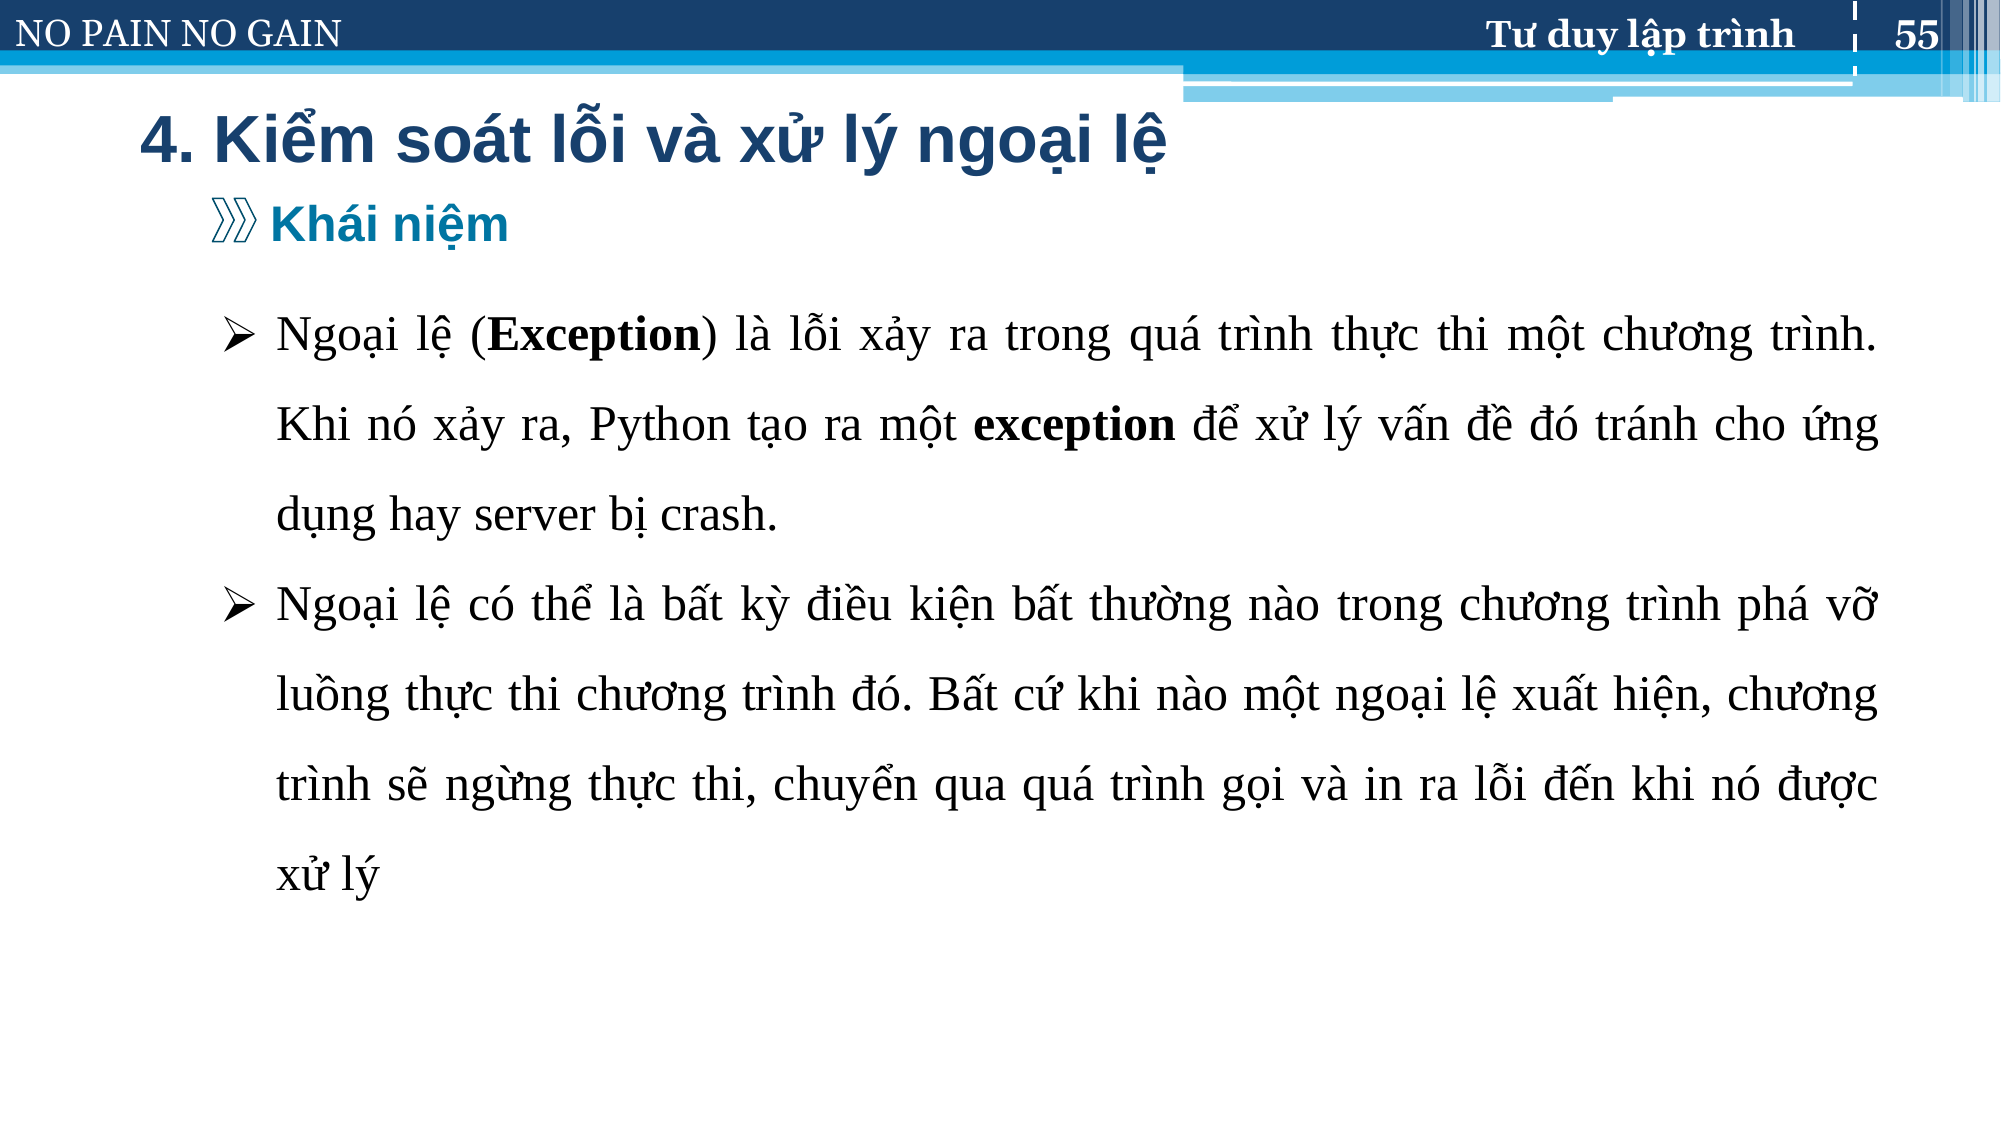

55
# 4. Kiểm soát lỗi và xử lý ngoại lệ
Khái niệm

Ngoại lệ (Exception) là lỗi xảy ra trong quá trình thực thi một chương trình. Khi nó xảy ra, Python tạo ra một exception để xử lý vấn đề đó tránh cho ứng dụng hay server bị crash.
Ngoại lệ có thể là bất kỳ điều kiện bất thường nào trong chương trình phá vỡ luồng thực thi chương trình đó. Bất cứ khi nào một ngoại lệ xuất hiện, chương trình sẽ ngừng thực thi, chuyển qua quá trình gọi và in ra lỗi đến khi nó được xử lý